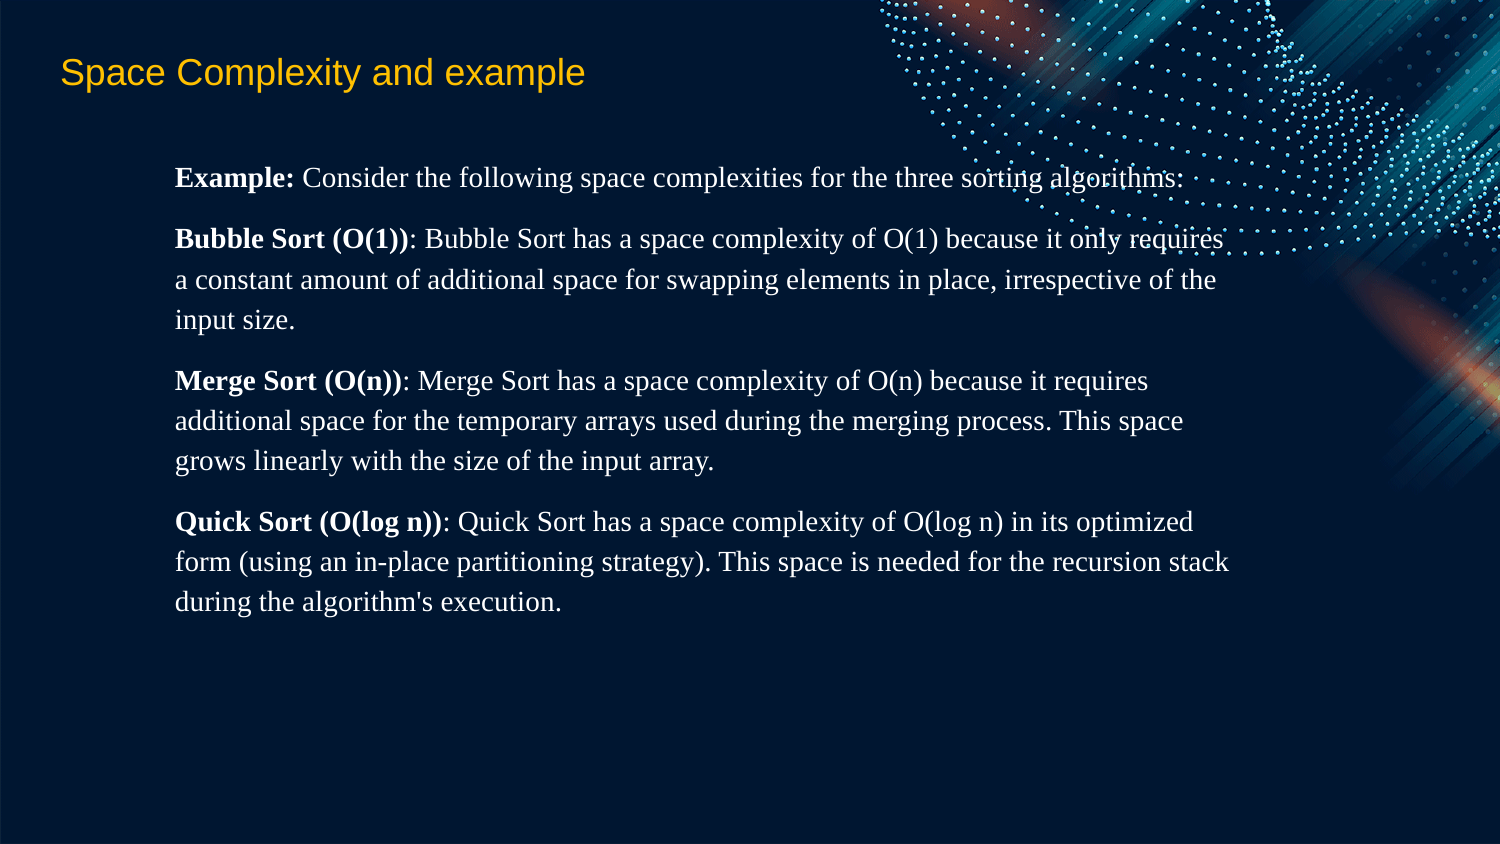

# Space Complexity and example
Example: Consider the following space complexities for the three sorting algorithms:
Bubble Sort (O(1)): Bubble Sort has a space complexity of O(1) because it only requires a constant amount of additional space for swapping elements in place, irrespective of the input size.
Merge Sort (O(n)): Merge Sort has a space complexity of O(n) because it requires additional space for the temporary arrays used during the merging process. This space grows linearly with the size of the input array.
Quick Sort (O(log n)): Quick Sort has a space complexity of O(log n) in its optimized form (using an in-place partitioning strategy). This space is needed for the recursion stack during the algorithm's execution.